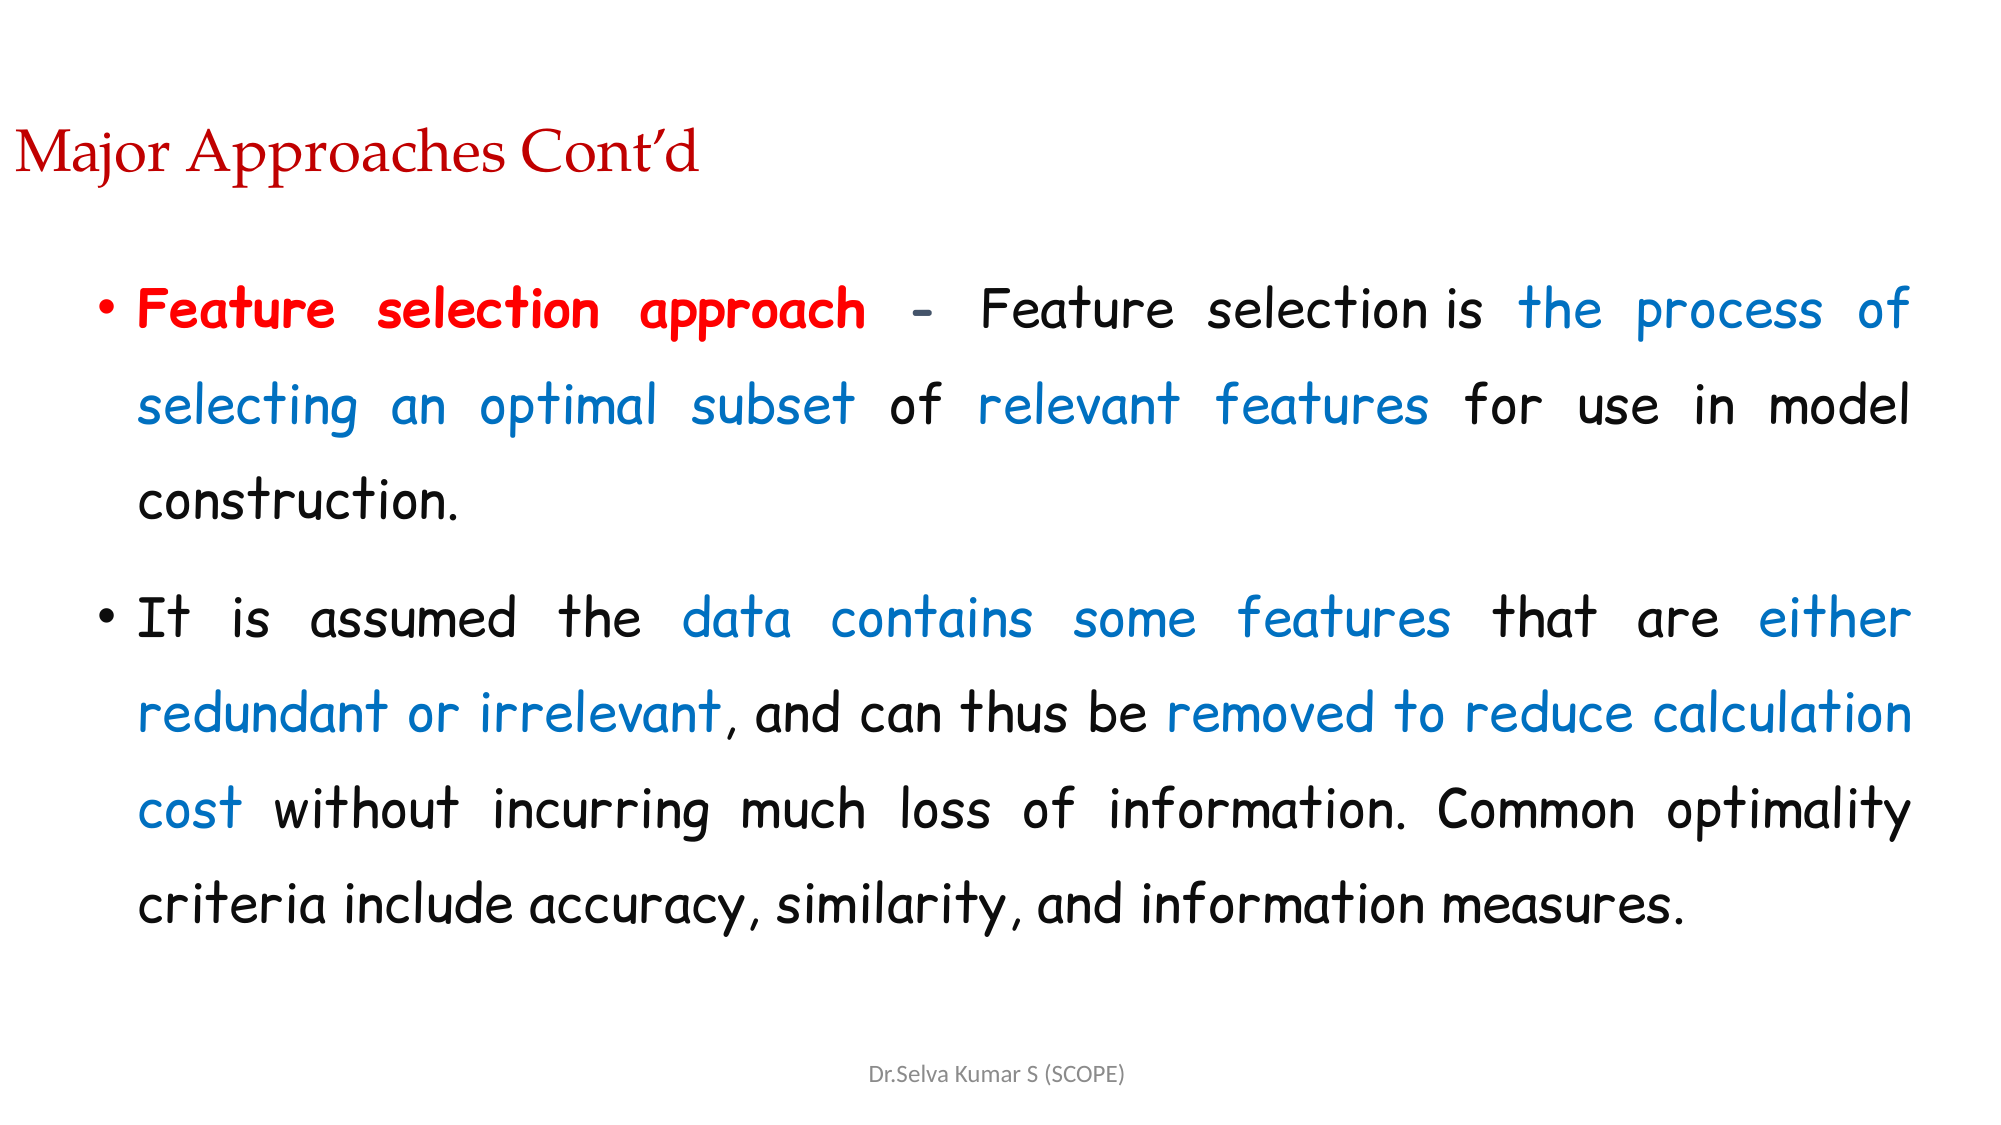

# Major Approaches Cont’d
Feature selection approach - Feature selection is the process of selecting an optimal subset of relevant features for use in model construction.
It is assumed the data contains some features that are either redundant or irrelevant, and can thus be removed to reduce calculation cost without incurring much loss of information. Common optimality criteria include accuracy, similarity, and information measures.

Dr.Selva Kumar S (SCOPE)